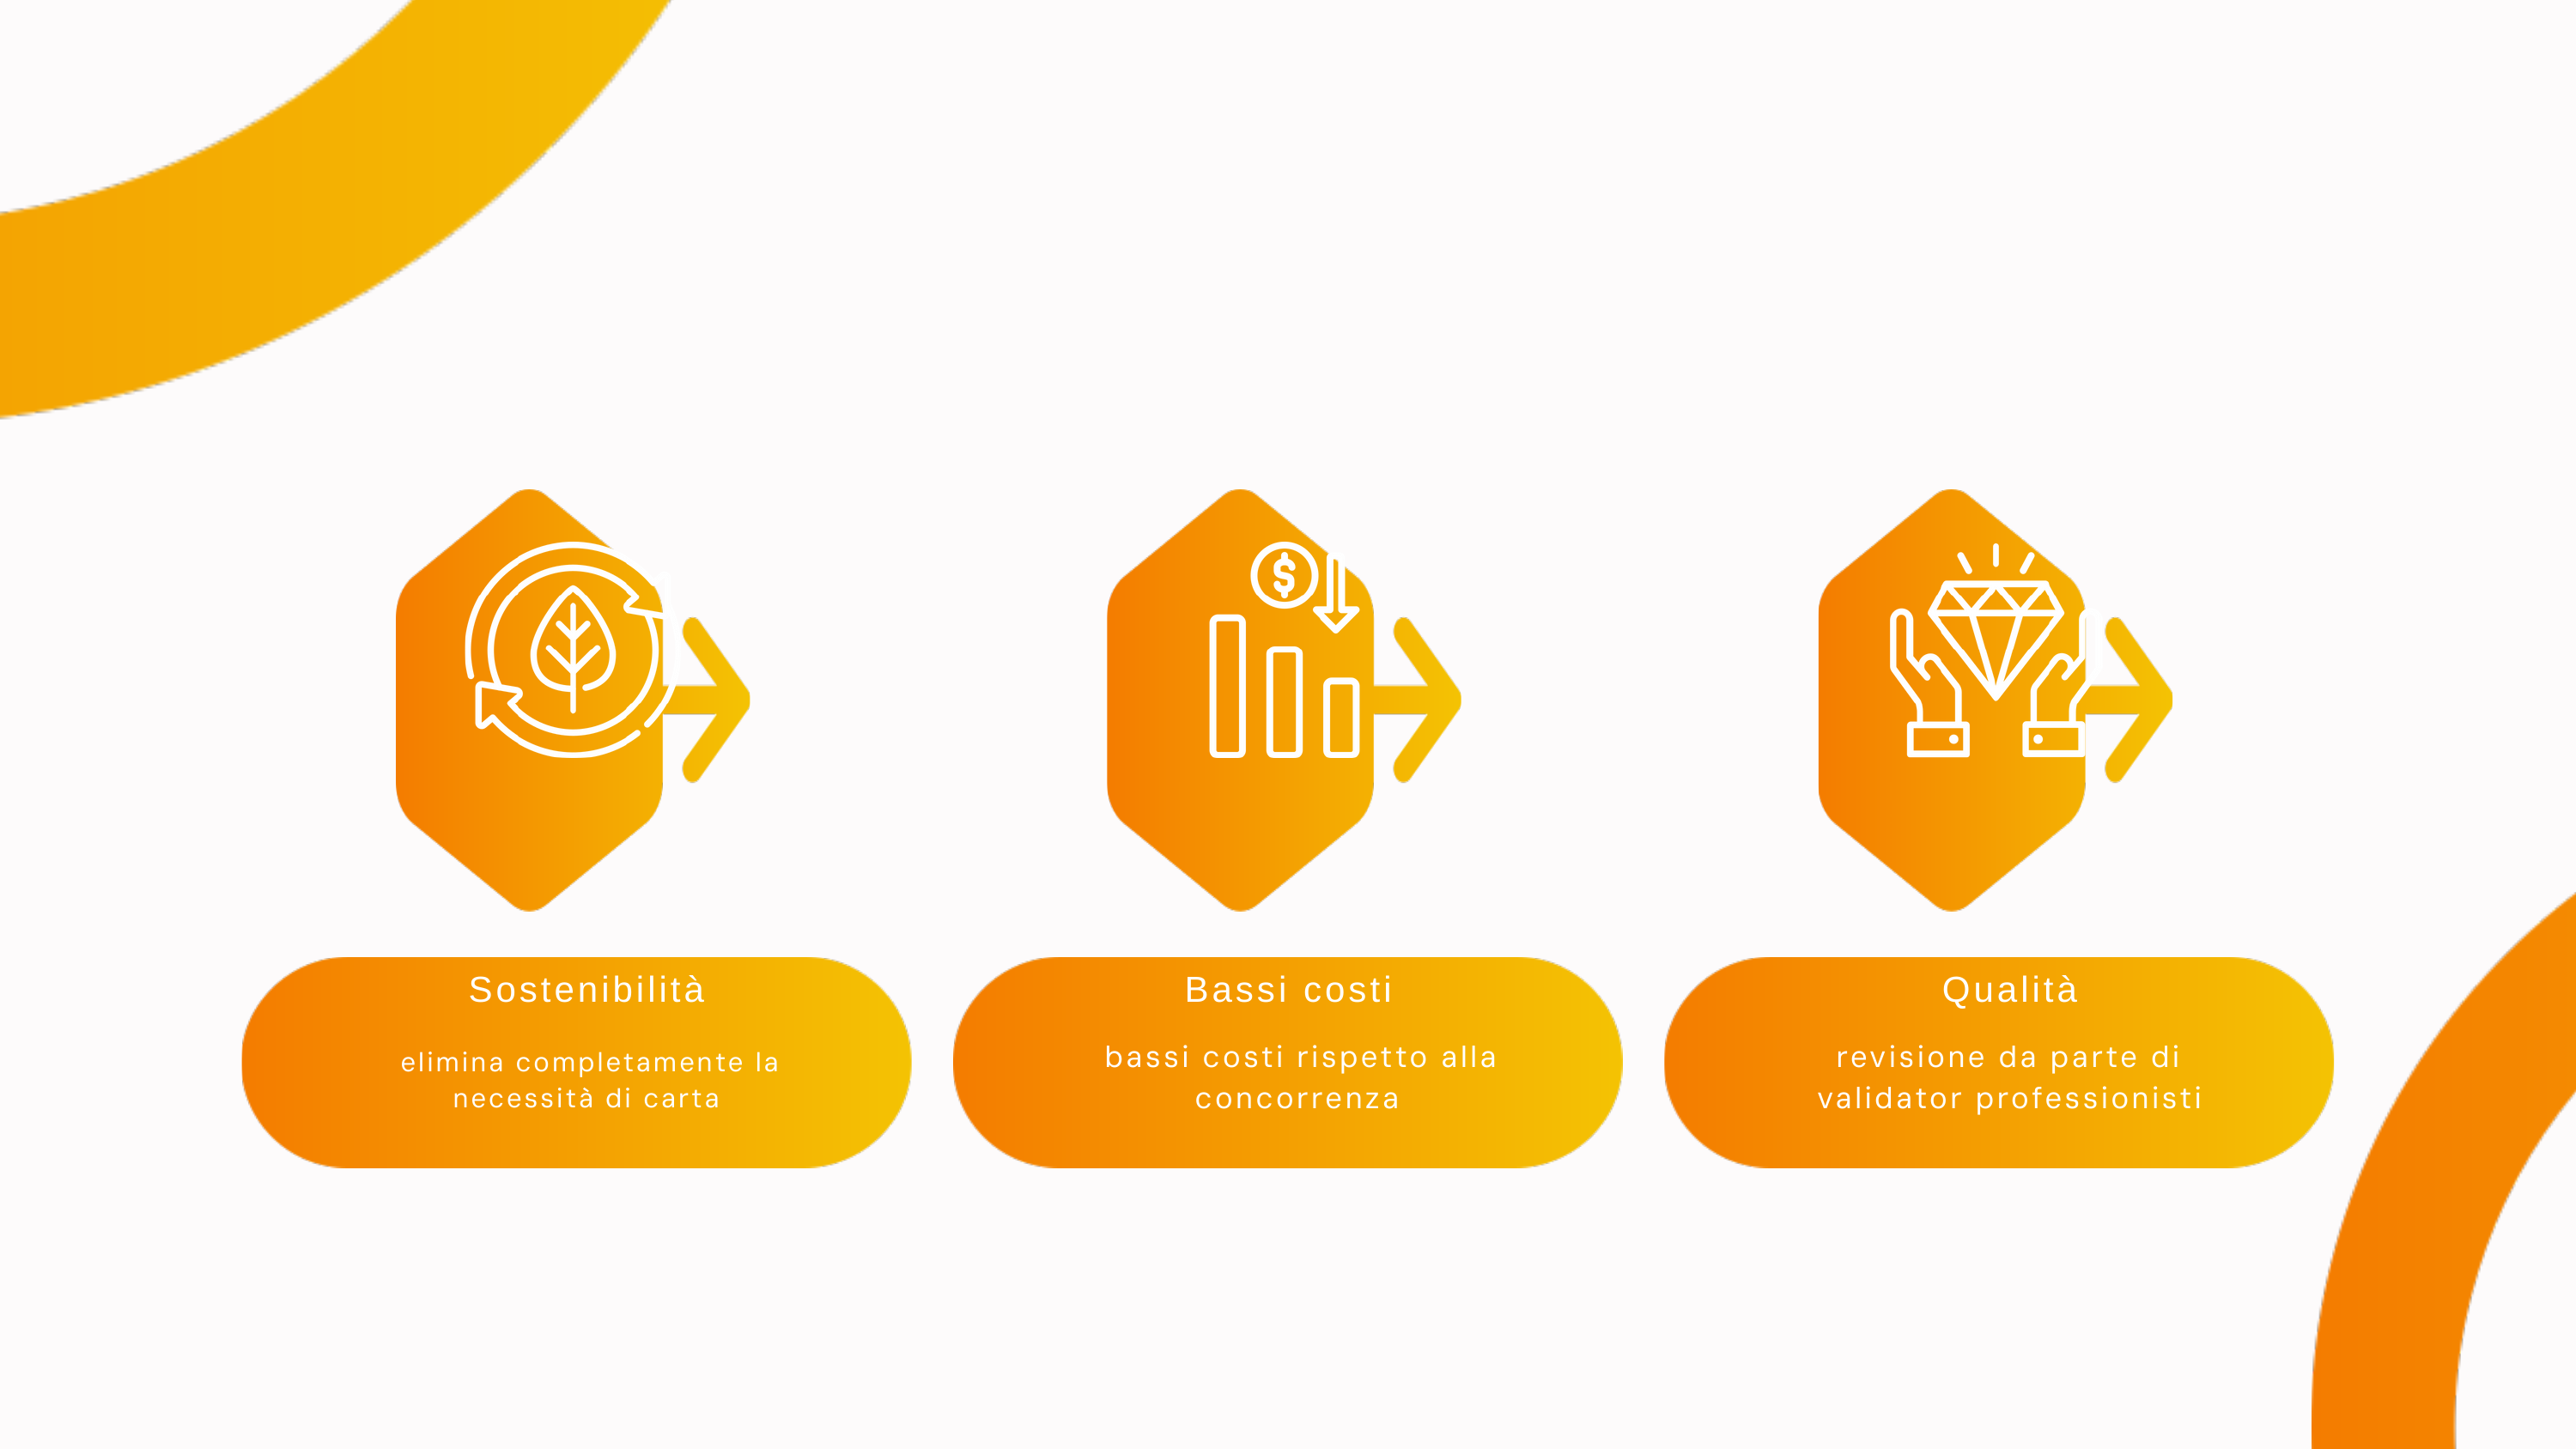

Sostenibilità
Bassi costi
Qualità
bassi costi rispetto alla concorrenza
revisione da parte di validator professionisti
 elimina completamente la necessità di carta